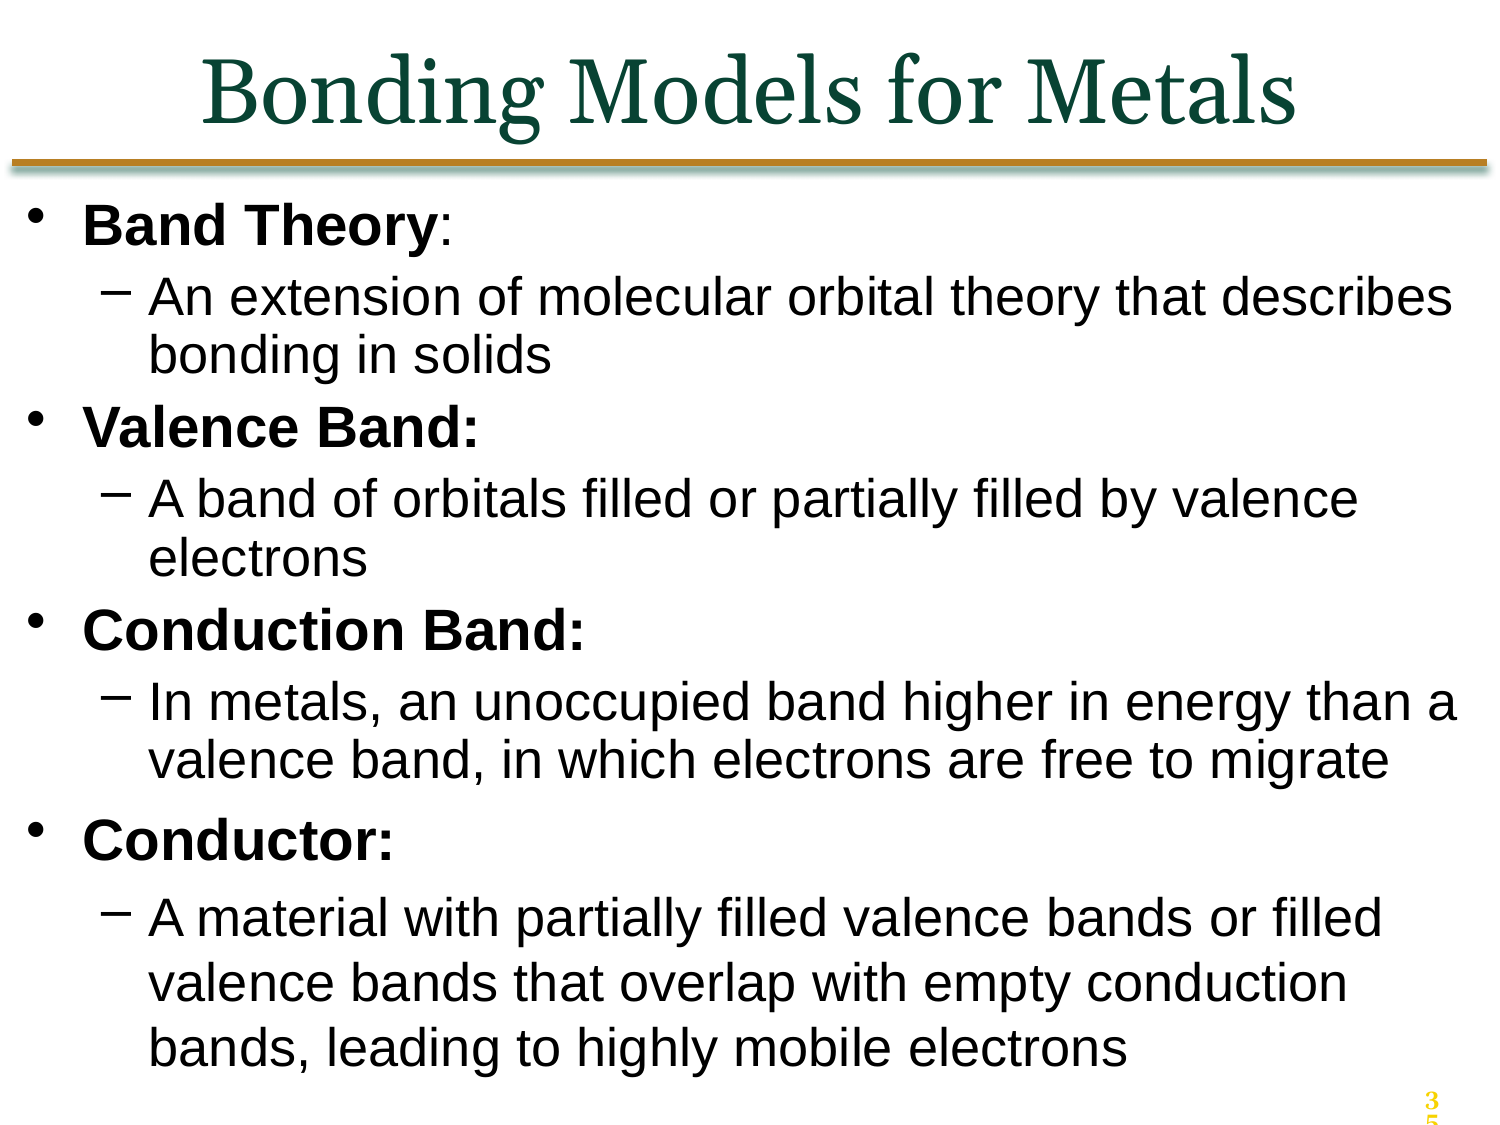

Bonding Models for Metals
Band Theory:
An extension of molecular orbital theory that describes bonding in solids
Valence Band:
A band of orbitals filled or partially filled by valence electrons
Conduction Band:
In metals, an unoccupied band higher in energy than a valence band, in which electrons are free to migrate
Conductor:
A material with partially filled valence bands or filled valence bands that overlap with empty conduction bands, leading to highly mobile electrons

35